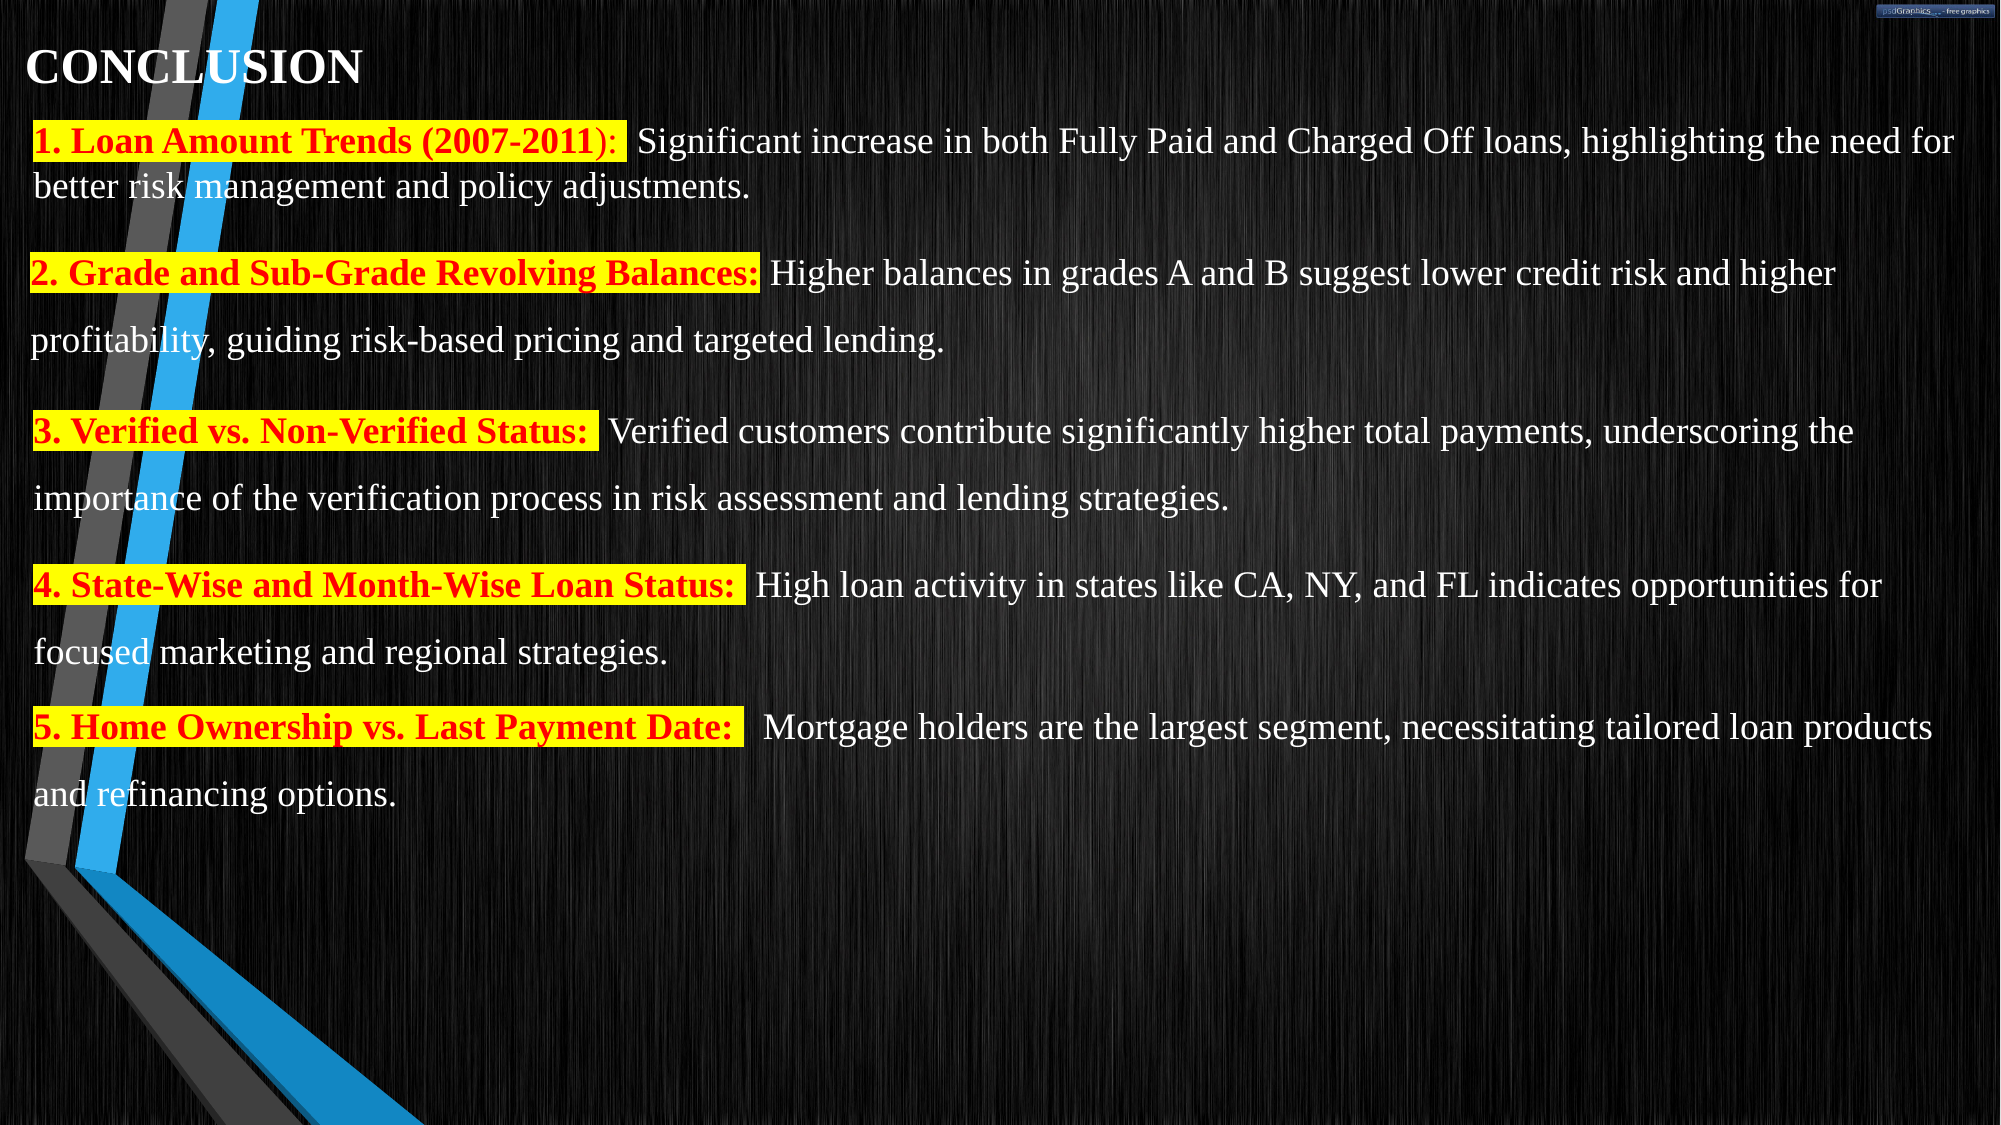

CONCLUSION

1. Loan Amount Trends (2007-2011):  Significant increase in both Fully Paid and Charged Off loans, highlighting the need for better risk management and policy adjustments.

2. Grade and Sub-Grade Revolving Balances: Higher balances in grades A and B suggest lower credit risk and higher profitability, guiding risk-based pricing and targeted lending.

3. Verified vs. Non-Verified Status:  Verified customers contribute significantly higher total payments, underscoring the importance of the verification process in risk assessment and lending strategies.

4. State-Wise and Month-Wise Loan Status:  High loan activity in states like CA, NY, and FL indicates opportunities for focused marketing and regional strategies.
5. Home Ownership vs. Last Payment Date:   Mortgage holders are the largest segment, necessitating tailored loan products and refinancing options.